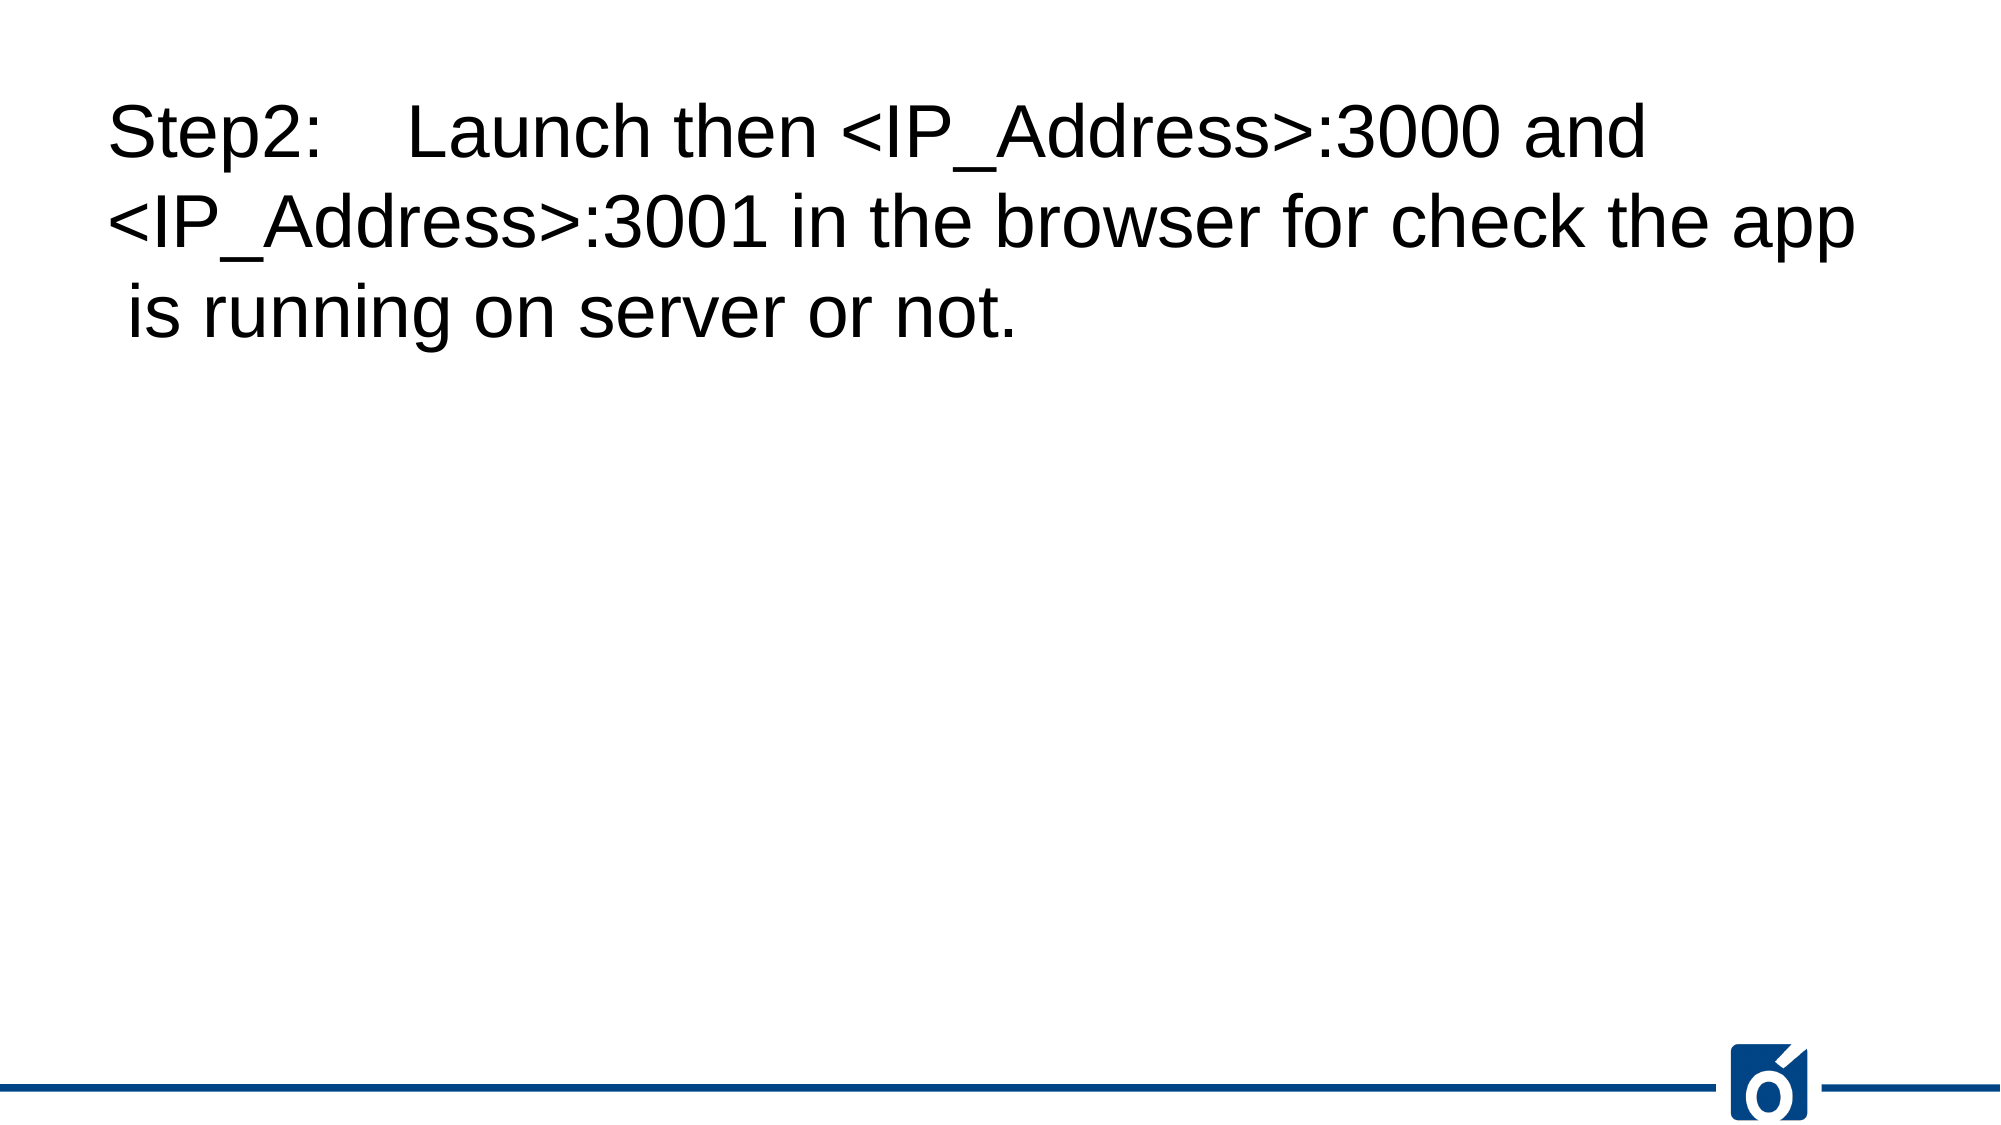

Step2:    Launch then <IP_Address>:3000 and <IP_Address>:3001 in the browser for check the app     is running on server or not.